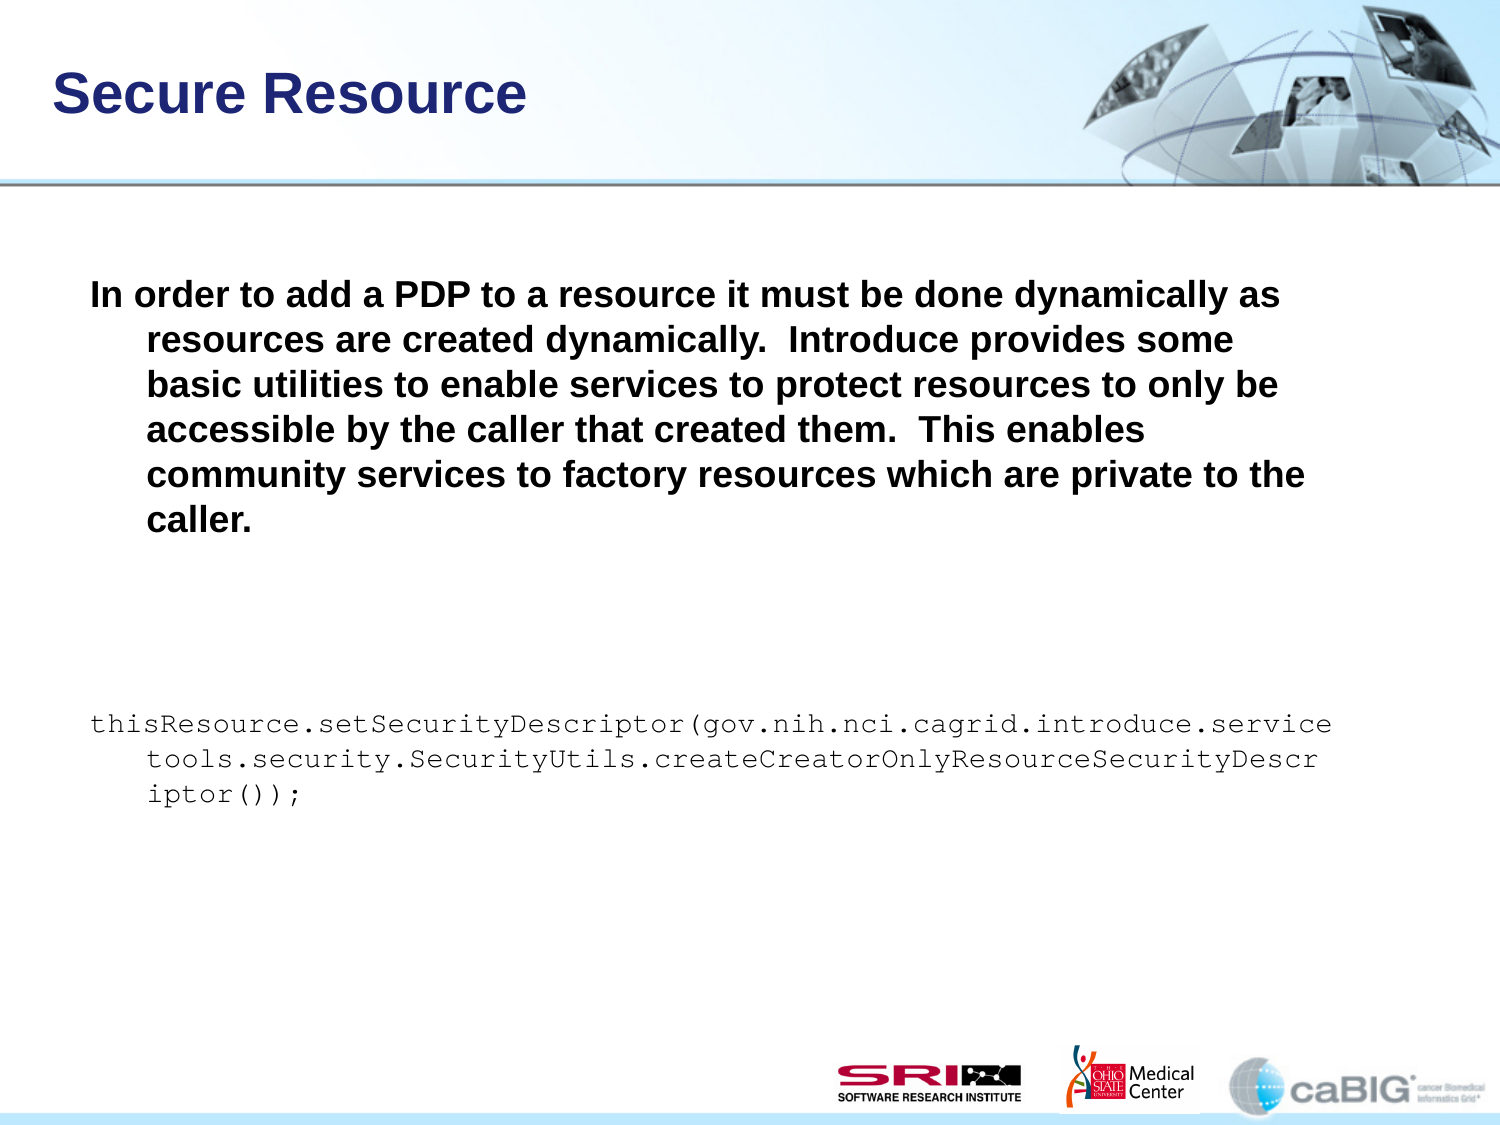

# Secure Resource
In order to add a PDP to a resource it must be done dynamically as resources are created dynamically.  Introduce provides some basic utilities to enable services to protect resources to only be accessible by the caller that created them.  This enables community services to factory resources which are private to the caller.

thisResource.setSecurityDescriptor(gov.nih.nci.cagrid.introduce.servicetools.security.SecurityUtils.createCreatorOnlyResourceSecurityDescriptor());